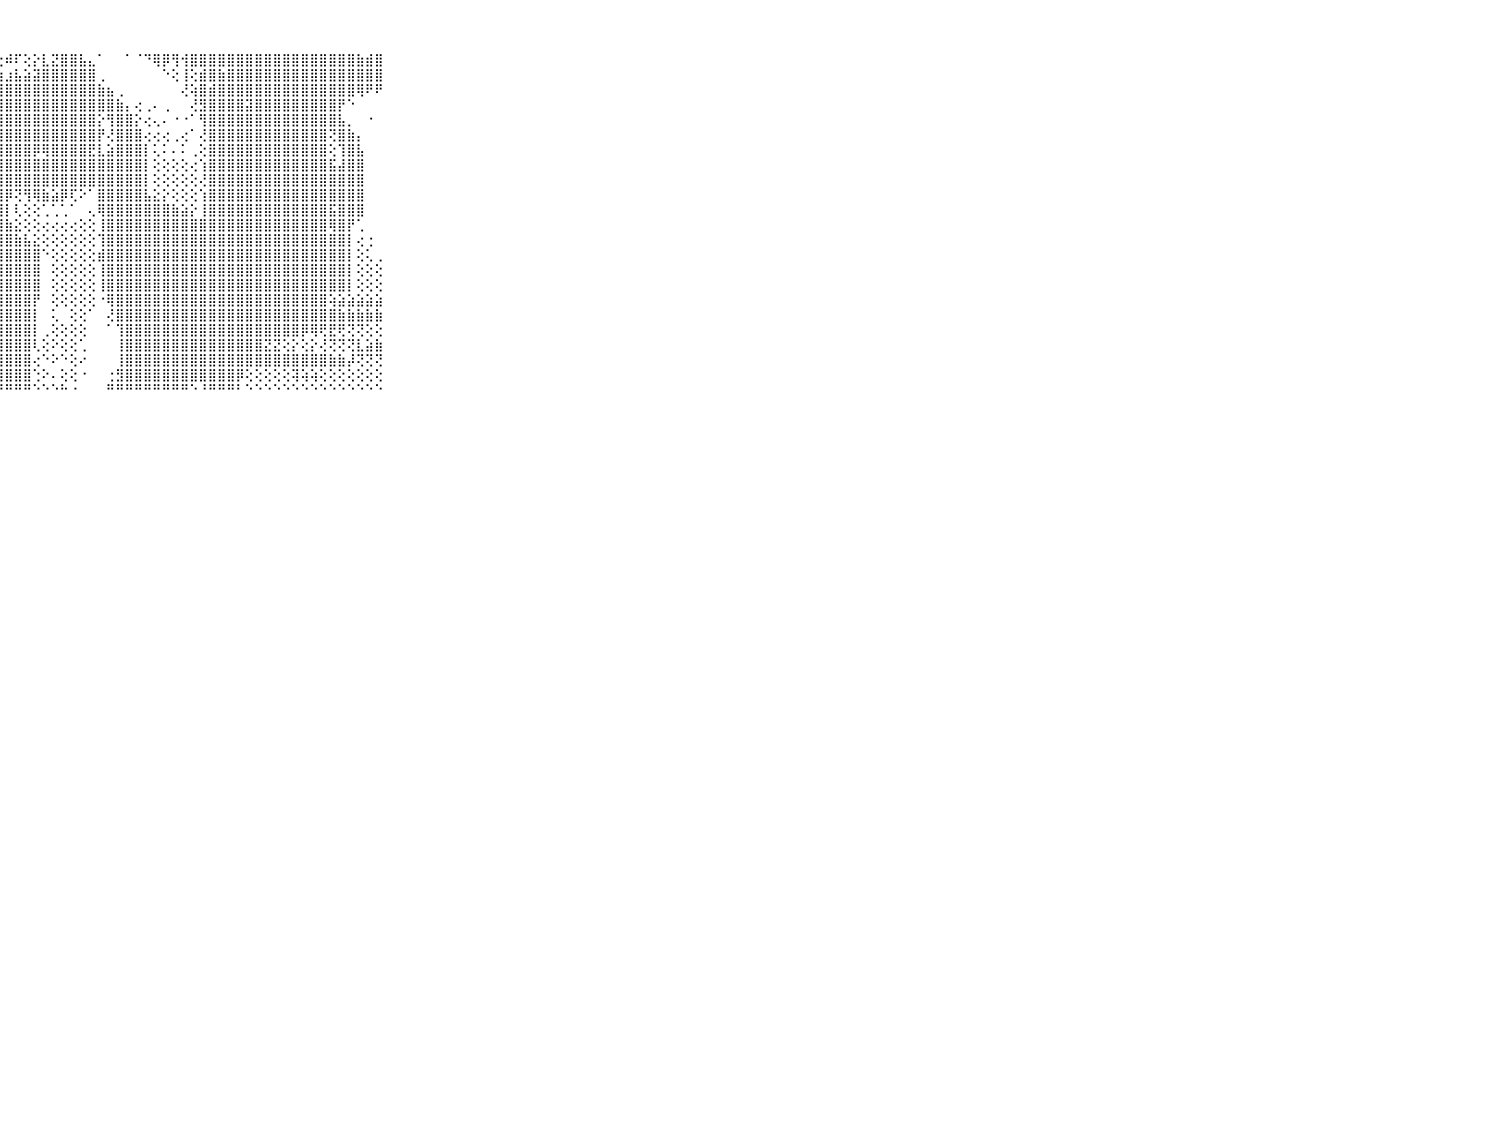

⠀⠀⠀⠀⠀⠀⠀⠀⠀⠀⠀⢕⢕⢕⢕⢗⢗⢷⢕⢕⢇⢇⢜⢜⢇⢕⢕⢕⠾⠏⢕⡕⣇⣝⣿⣿⣧⣄⠁⠀⠀⠁⠈⠙⢿⡿⢻⢺⣿⣿⣿⣿⣿⣿⣿⣿⣿⣿⣿⣿⣿⣿⣿⣿⣿⣿⣷⣾⣿⠀⠀⠀⠀⠀⠀⠀⠀⠀⠀⠀⠀
⠀⠀⠀⠀⠀⠀⠀⠀⠀⠀⠀⢕⢕⢕⢕⢕⢕⢕⢕⢕⢇⢕⢕⢕⢕⢕⢇⢱⣰⣧⣵⣽⣿⣿⣿⣿⣿⣿⢀⠀⠀⠀⠀⠀⠀⠑⢕⢸⢕⣾⣿⣷⣿⣿⣿⣿⣿⣿⣿⣿⣿⣿⣿⣿⣿⣿⣿⣿⣿⠀⠀⠀⠀⠀⠀⠀⠀⠀⠀⠀⠀
⠀⠀⠀⠀⠀⠀⠀⠀⠀⠀⠀⢕⢕⢕⢕⢕⢕⢕⢕⢕⢕⢕⢕⡕⢕⢝⢿⣿⣿⣿⣿⣿⣿⣿⣿⣿⣿⣿⣷⣦⢀⠀⠀⠀⠀⠀⠀⢜⢵⣿⣾⣿⣿⣿⣿⣿⣿⣿⣿⣿⣿⣿⣿⣿⣿⣿⢿⠟⠟⠀⠀⠀⠀⠀⠀⠀⠀⠀⠀⠀⠀
⠀⠀⠀⠀⠀⠀⠀⠀⠀⠀⠀⢱⢕⢕⢕⢕⢕⢕⢕⢕⢕⢕⢕⢝⢼⢜⢻⣿⣿⣿⣿⣿⣿⣿⣿⣿⣿⣿⣿⣿⣷⡄⢔⢀⠄⢀⠀⠀⢜⣻⣿⣿⣿⣿⣽⣿⣿⣿⣿⣿⣿⣿⣿⣿⡟⠑⠀⠀⠀⠀⠀⠀⠀⠀⠀⠀⠀⠀⠀⠀⠀
⠀⠀⠀⠀⠀⠀⠀⠀⠀⠀⠀⢕⢕⡕⢕⢕⢕⡕⢕⢕⢕⢕⢕⢕⣕⢼⢸⣿⣿⣿⣿⣿⣿⣿⣿⣿⣿⣿⡕⢻⣿⣿⡕⢔⢄⠄⠐⠐⠁⢻⣿⣿⣿⣿⣿⣿⣿⣿⣿⣿⣿⣿⣿⣿⣧⡀⠀⠐⠀⠀⠀⠀⠀⠀⠀⠀⠀⠀⠀⠀⠀
⠀⠀⠀⠀⠀⠀⠀⠀⠀⠀⠀⢕⢕⢕⢕⢕⢕⢕⢕⢕⢕⢕⢕⢜⢜⢕⣷⣿⣿⣿⣿⣿⣿⣿⣿⣿⣿⣿⡟⢜⣿⣿⣿⢔⢔⢔⢀⢔⠁⢜⣿⣿⣿⣿⣿⣿⣿⣿⣿⣿⣿⣿⣿⢝⣿⣷⡄⠀⠀⠀⠀⠀⠀⠀⠀⠀⠀⠀⠀⠀⠀
⠀⠀⠀⠀⠀⠀⠀⠀⠀⠀⠀⢕⢕⢕⢜⢗⢕⢱⢕⢕⢕⢱⢕⢕⢕⢜⣻⣿⣿⣿⣿⡿⢿⣿⣿⣿⣿⣟⣇⣵⣿⣿⣿⡇⢅⠅⠄⠅⢀⢕⣿⣿⣿⣿⣿⣿⣿⣿⣿⣿⣿⣿⣿⢕⢹⣿⣧⠀⠀⠀⠀⠀⠀⠀⠀⠀⠀⠀⠀⠀⠀
⠀⠀⠀⠀⠀⠀⠀⠀⠀⠀⠀⢇⢵⢷⢜⣝⣜⣝⣕⡕⣵⣵⡗⢗⢣⣧⢣⣿⣿⣿⣿⣿⣿⣿⣿⣿⣿⣿⣿⣿⣿⣿⣿⡇⢕⢕⢕⢕⢔⢱⣿⣿⣿⣿⣿⣿⣿⣿⣿⣿⣿⣿⣿⣯⣼⣿⣿⠀⠀⠀⠀⠀⠀⠀⠀⠀⠀⠀⠀⠀⠀
⠀⠀⠀⠀⠀⠀⠀⠀⠀⠀⠀⢕⢕⢱⢱⢕⢱⢵⢼⢕⢵⢵⢵⢵⡼⣽⣿⣿⣿⣿⣿⣿⣿⣿⣿⣿⣿⣿⣿⣿⣿⣿⣿⡇⢕⢕⢕⢕⢕⢜⣿⣿⣿⣿⣿⣿⣿⣿⣿⣿⣿⣿⣿⣿⣿⣿⣿⠀⠀⠀⠀⠀⠀⠀⠀⠀⠀⠀⠀⠀⠀
⠀⠀⠀⠀⠀⠀⠀⠀⠀⠀⠀⢕⢕⢕⣕⢕⣕⣕⣇⡗⣗⢗⢞⣗⣻⣿⣿⣿⡿⢝⢻⢿⣷⣵⡿⢏⠕⠁⣿⣿⣿⣿⣿⣧⣕⡕⢕⢕⢕⢱⣿⣿⣿⣿⣿⣿⣿⣿⣿⣿⣿⣿⣿⣿⣿⣿⣿⠀⠀⠀⠀⠀⠀⠀⠀⠀⠀⠀⠀⠀⠀
⠀⠀⠀⠀⠀⠀⠀⠀⠀⠀⠀⢿⢵⢼⢱⢵⢎⢼⢾⢧⢼⣵⣵⣷⣿⣿⣿⣿⡇⢇⢕⢕⢁⢁⢁⠁⠀⢄⢿⣿⣿⣿⣿⣿⣿⣿⣷⣵⡕⢸⣿⣿⣿⣿⣿⣿⣿⣿⣿⣿⣿⣿⣿⣯⣿⣿⣿⠀⠀⠀⠀⠀⠀⠀⠀⠀⠀⠀⠀⠀⠀
⠀⠀⠀⠀⠀⠀⠀⠀⠀⠀⠀⢗⢷⢳⢗⢗⣗⣷⣷⣷⣾⣿⣿⣿⣿⣿⣿⣿⣷⣕⢕⢕⢔⢔⢔⢔⢕⢕⢸⣿⣿⣿⣿⣿⣿⣿⣿⣿⣿⣿⣿⣿⣿⣿⣿⣿⣿⣿⣿⣿⣿⣿⣿⢿⣿⡟⢁⠀⠀⠀⠀⠀⠀⠀⠀⠀⠀⠀⠀⠀⠀
⠀⠀⠀⠀⠀⠀⠀⠀⠀⠀⠀⣼⣽⣯⣷⣷⣷⣵⣾⣿⣿⣿⣿⣿⣿⣿⣿⣿⣿⣷⣧⣕⢕⢕⢕⢕⢕⢕⢹⣿⣿⣿⣿⣿⣿⣿⣿⣿⣿⣿⣿⣿⣿⣿⣿⣿⣿⣿⣿⣿⣿⣿⣿⣿⣿⡇⢔⢐⠀⠀⠀⠀⠀⠀⠀⠀⠀⠀⠀⠀⠀
⠀⠀⠀⠀⠀⠀⠀⠀⠀⠀⠀⣿⣿⣾⣯⣿⣿⣿⣿⣿⣿⣿⣿⣿⣿⣿⣿⣿⣿⣿⣿⣿⠑⢕⢕⢕⢕⢕⣾⣿⣿⣿⣿⣿⣿⣿⣿⣿⣿⣿⣿⣿⣿⣿⣿⣿⣿⣿⣿⣿⣿⣿⣿⣿⣿⡇⢕⢅⢀⠀⠀⠀⠀⠀⠀⠀⠀⠀⠀⠀⠀
⠀⠀⠀⠀⠀⠀⠀⠀⠀⠀⠀⣾⣿⣿⣿⣿⣿⣿⣿⣿⣿⣿⣿⣿⣿⣿⣿⣿⣿⣿⣿⣿⠀⢕⢕⢕⢕⢕⢸⣿⣿⣿⣿⣿⣿⣿⣿⣿⣿⣿⣿⣿⣿⣿⣿⣿⣿⣿⣿⣿⣿⣿⣿⣿⣿⡇⢕⢕⢕⠀⠀⠀⠀⠀⠀⠀⠀⠀⠀⠀⠀
⠀⠀⠀⠀⠀⠀⠀⠀⠀⠀⠀⣿⣟⣿⣿⣿⣿⣿⣿⣿⣿⣿⣿⣿⣿⣿⣿⣿⣿⣿⣿⣿⠀⢕⢕⢕⢕⢕⢸⣿⣿⣿⣿⣿⣿⣿⣿⣿⣿⣿⣿⣿⣿⣿⣿⣿⣿⣿⣿⣿⣿⣿⣿⣿⣿⡇⢕⢕⢕⠀⠀⠀⠀⠀⠀⠀⠀⠀⠀⠀⠀
⠀⠀⠀⠀⠀⠀⠀⠀⠀⠀⠀⣿⣿⣿⣿⣿⣿⣿⣿⣿⣿⣿⣿⣿⣿⣿⣿⣿⣿⣿⣿⡟⠀⢕⢕⢕⢕⢕⠐⢿⣿⣿⣿⣿⣿⣿⣿⣿⣿⣿⣿⣿⣿⣿⣿⣿⣿⣿⣿⣿⣿⣿⣿⢵⣵⣵⣵⣵⣵⠀⠀⠀⠀⠀⠀⠀⠀⠀⠀⠀⠀
⠀⠀⠀⠀⠀⠀⠀⠀⠀⠀⠀⣿⣿⣿⣿⣿⣿⣿⣿⣿⣿⣿⣿⣿⣿⣿⣿⣿⣿⣿⣿⡇⠀⢅⠀⢕⢕⠁⠀⢜⣿⣿⣿⣿⣿⣿⣿⣿⣿⣿⣿⣿⣿⣿⣿⣿⣿⣿⣿⣿⣿⣿⣿⣿⣷⣷⣷⣷⣷⠀⠀⠀⠀⠀⠀⠀⠀⠀⠀⠀⠀
⠀⠀⠀⠀⠀⠀⠀⠀⠀⠀⠀⣿⣿⣿⣿⣿⣿⣿⣿⣿⣿⣿⣿⣿⣿⣿⣿⣿⣿⣿⣿⡇⢀⢕⢕⢕⢕⠀⠀⠁⢹⣿⣿⣿⣿⣿⣿⣿⣿⣿⣿⣿⣿⣿⣿⣿⣿⣿⣿⣿⡿⢿⢟⣟⢟⢝⢝⢕⢕⠀⠀⠀⠀⠀⠀⠀⠀⠀⠀⠀⠀
⠀⠀⠀⠀⠀⠀⠀⠀⠀⠀⠀⣿⣿⣿⣿⣿⣿⣿⣿⣿⣿⣿⣿⣿⣿⣿⣿⣿⣿⣿⣿⢇⢕⠕⢕⢕⢁⠀⠀⠀⢸⣿⣿⣿⣿⣿⣿⣿⣿⣿⣿⣿⣿⣿⣿⣿⣝⣝⢕⡕⢕⡕⢜⢝⢝⢝⣇⣵⣷⠀⠀⠀⠀⠀⠀⠀⠀⠀⠀⠀⠀
⠀⠀⠀⠀⠀⠀⠀⠀⠀⠀⠀⣿⣿⣿⣿⣿⣿⣿⣿⣿⣿⣿⣿⣿⣿⣿⣿⣿⣿⣿⣿⢔⠑⠕⠑⢕⠔⠀⠀⠀⢸⣿⣿⣿⣿⣿⣿⣿⣿⣿⣿⣿⣿⣿⣿⣿⣿⣿⣿⣿⣿⣿⣿⣷⣷⡼⢝⢝⢝⠀⠀⠀⠀⠀⠀⠀⠀⠀⠀⠀⠀
⠀⠀⠀⠀⠀⠀⠀⠀⠀⠀⠀⣿⣿⣿⣿⣿⣿⣿⣿⣿⣿⣿⣿⣿⣿⣿⣿⣿⣿⣿⣿⢑⠕⠄⢕⢕⠐⠀⠀⢐⣻⣿⣿⣿⣿⣿⣿⣿⣿⣿⣿⣿⣿⡿⢕⢕⢕⢕⢕⢽⢵⢵⢕⢕⢕⢕⢕⢕⢕⠀⠀⠀⠀⠀⠀⠀⠀⠀⠀⠀⠀
⠀⠀⠀⠀⠀⠀⠀⠀⠀⠀⠀⠛⠛⠛⠛⠛⠛⠛⠛⠛⠛⠛⠛⠛⠛⠛⠛⠛⠛⠛⠛⠑⠑⠑⠓⠐⠀⠀⠀⠛⠛⠛⠛⠛⠛⠛⠛⠛⠑⠘⠛⠛⠛⠃⠑⠑⠑⠑⠑⠑⠑⠑⠑⠑⠑⠑⠑⠑⠑⠀⠀⠀⠀⠀⠀⠀⠀⠀⠀⠀⠀